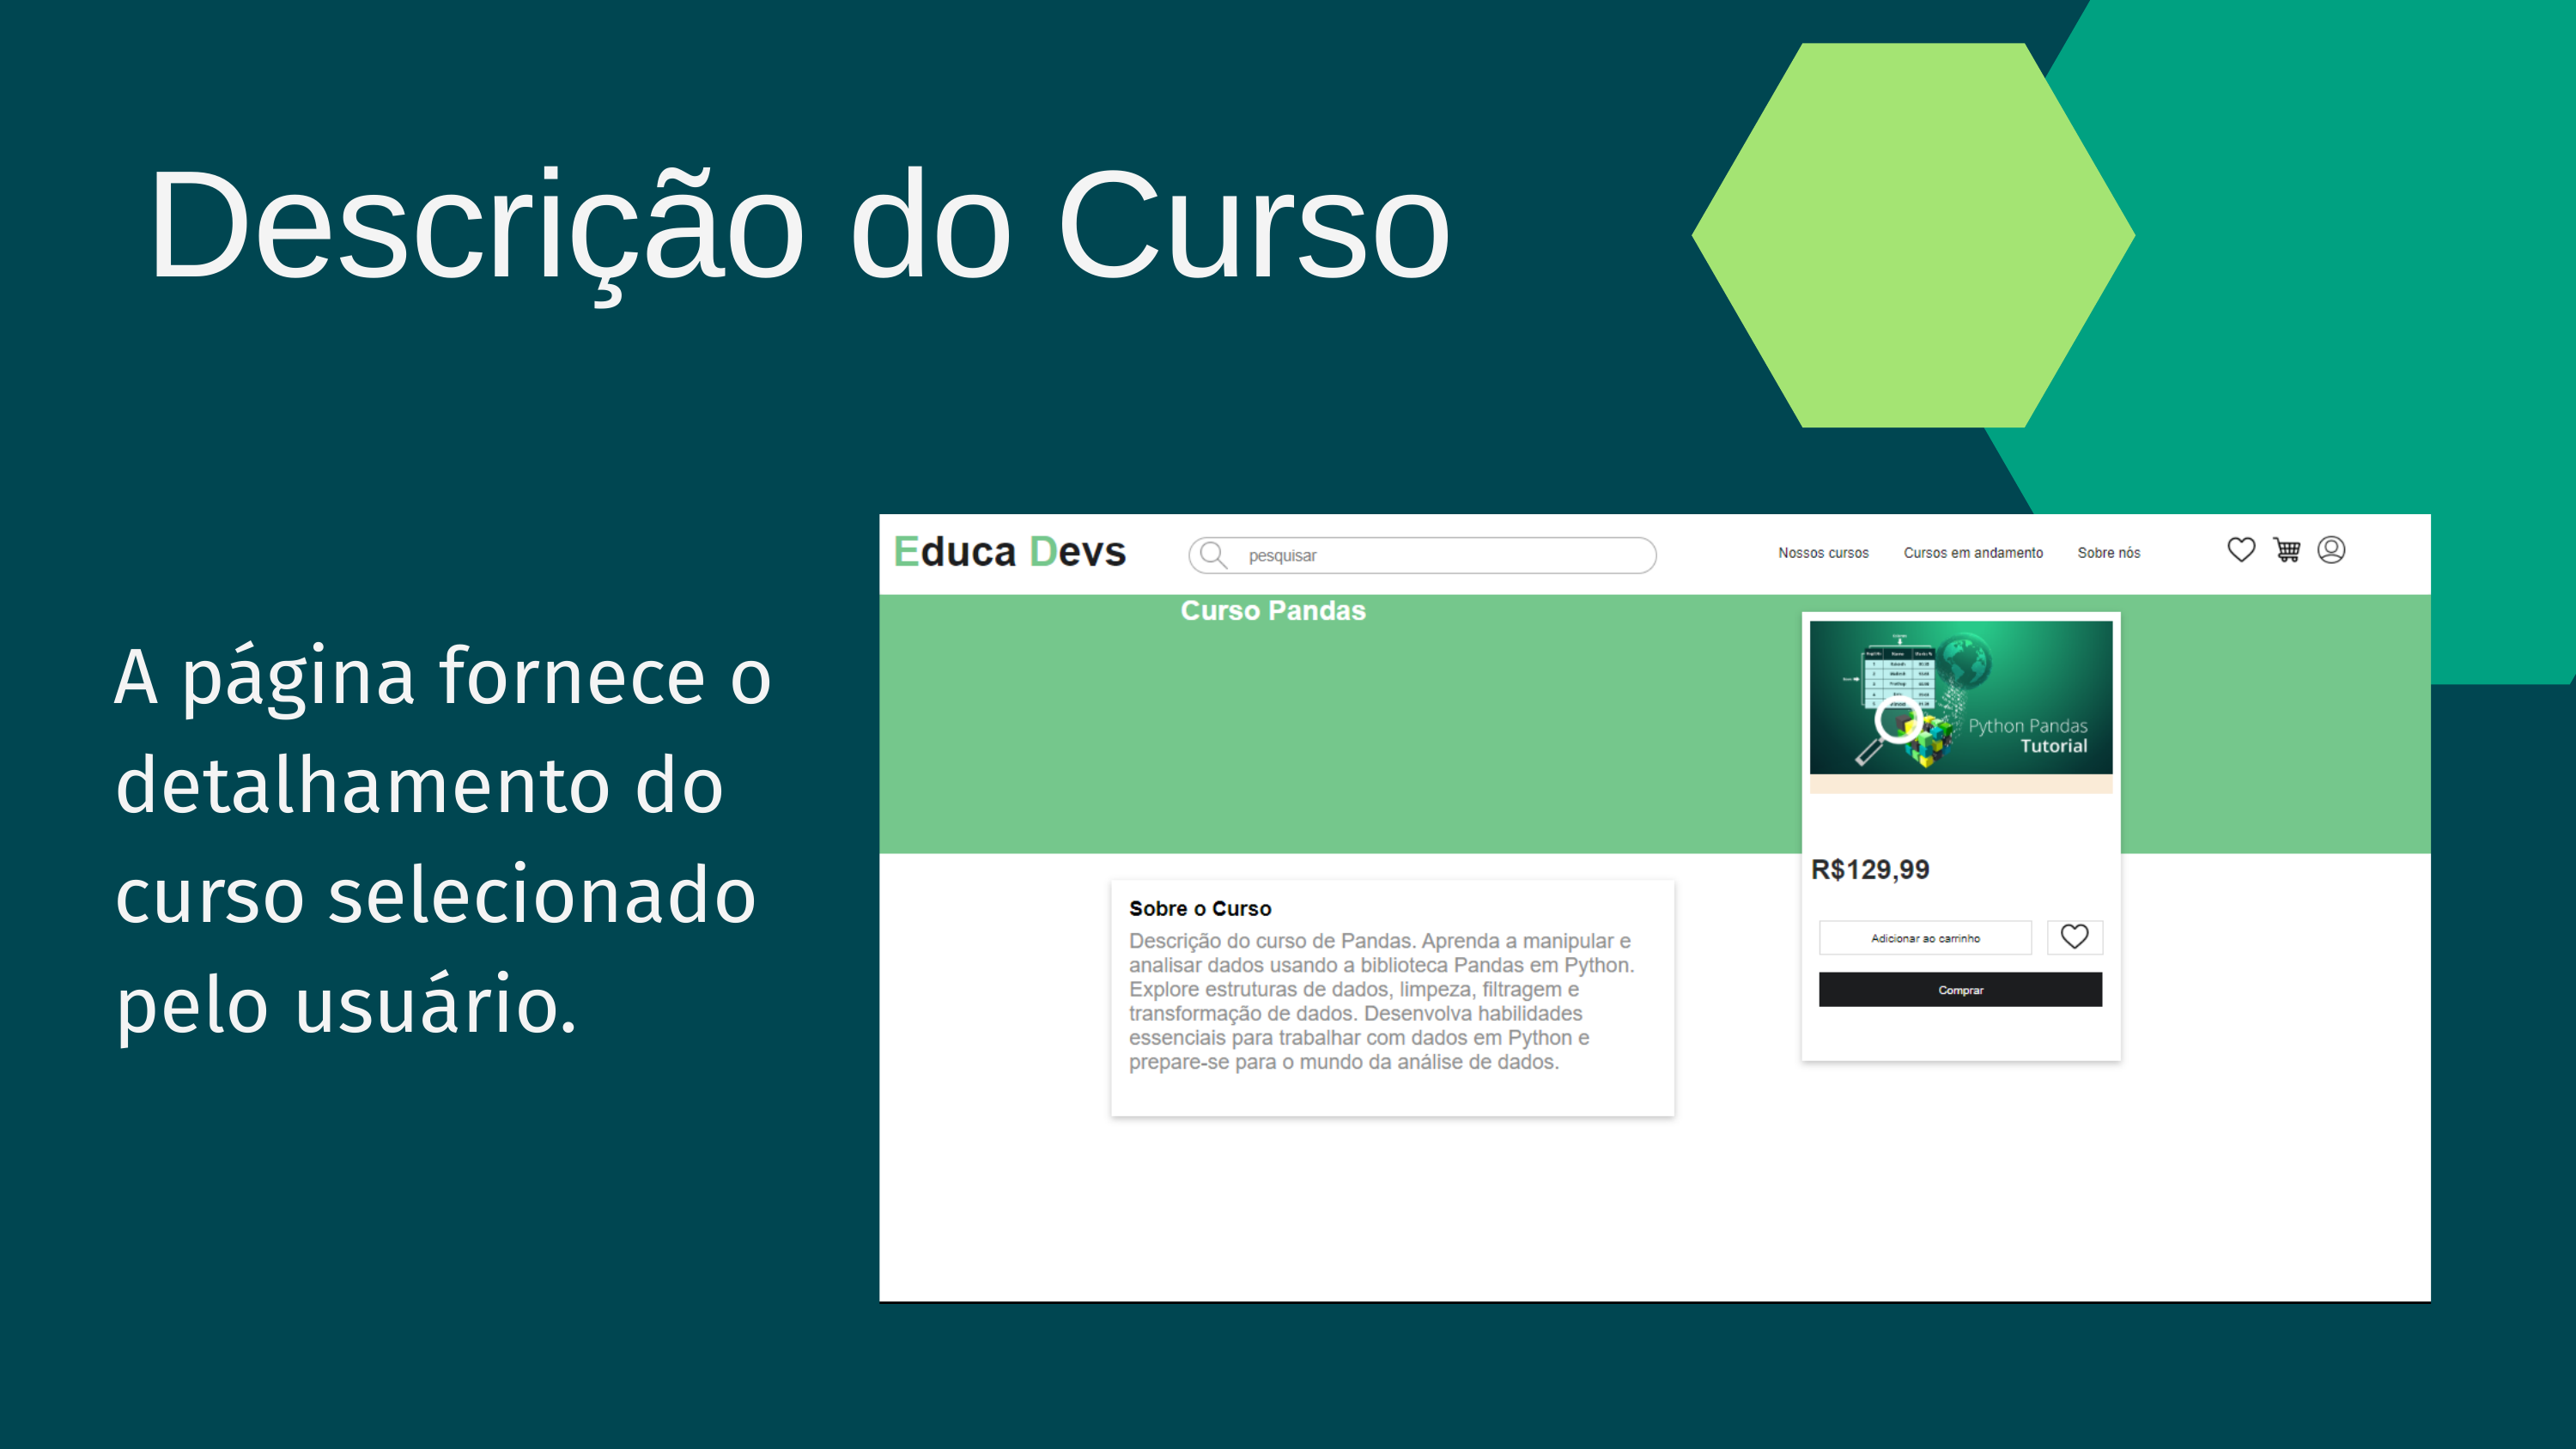

Descrição do Curso

A página fornece o detalhamento do curso selecionado pelo usuário.